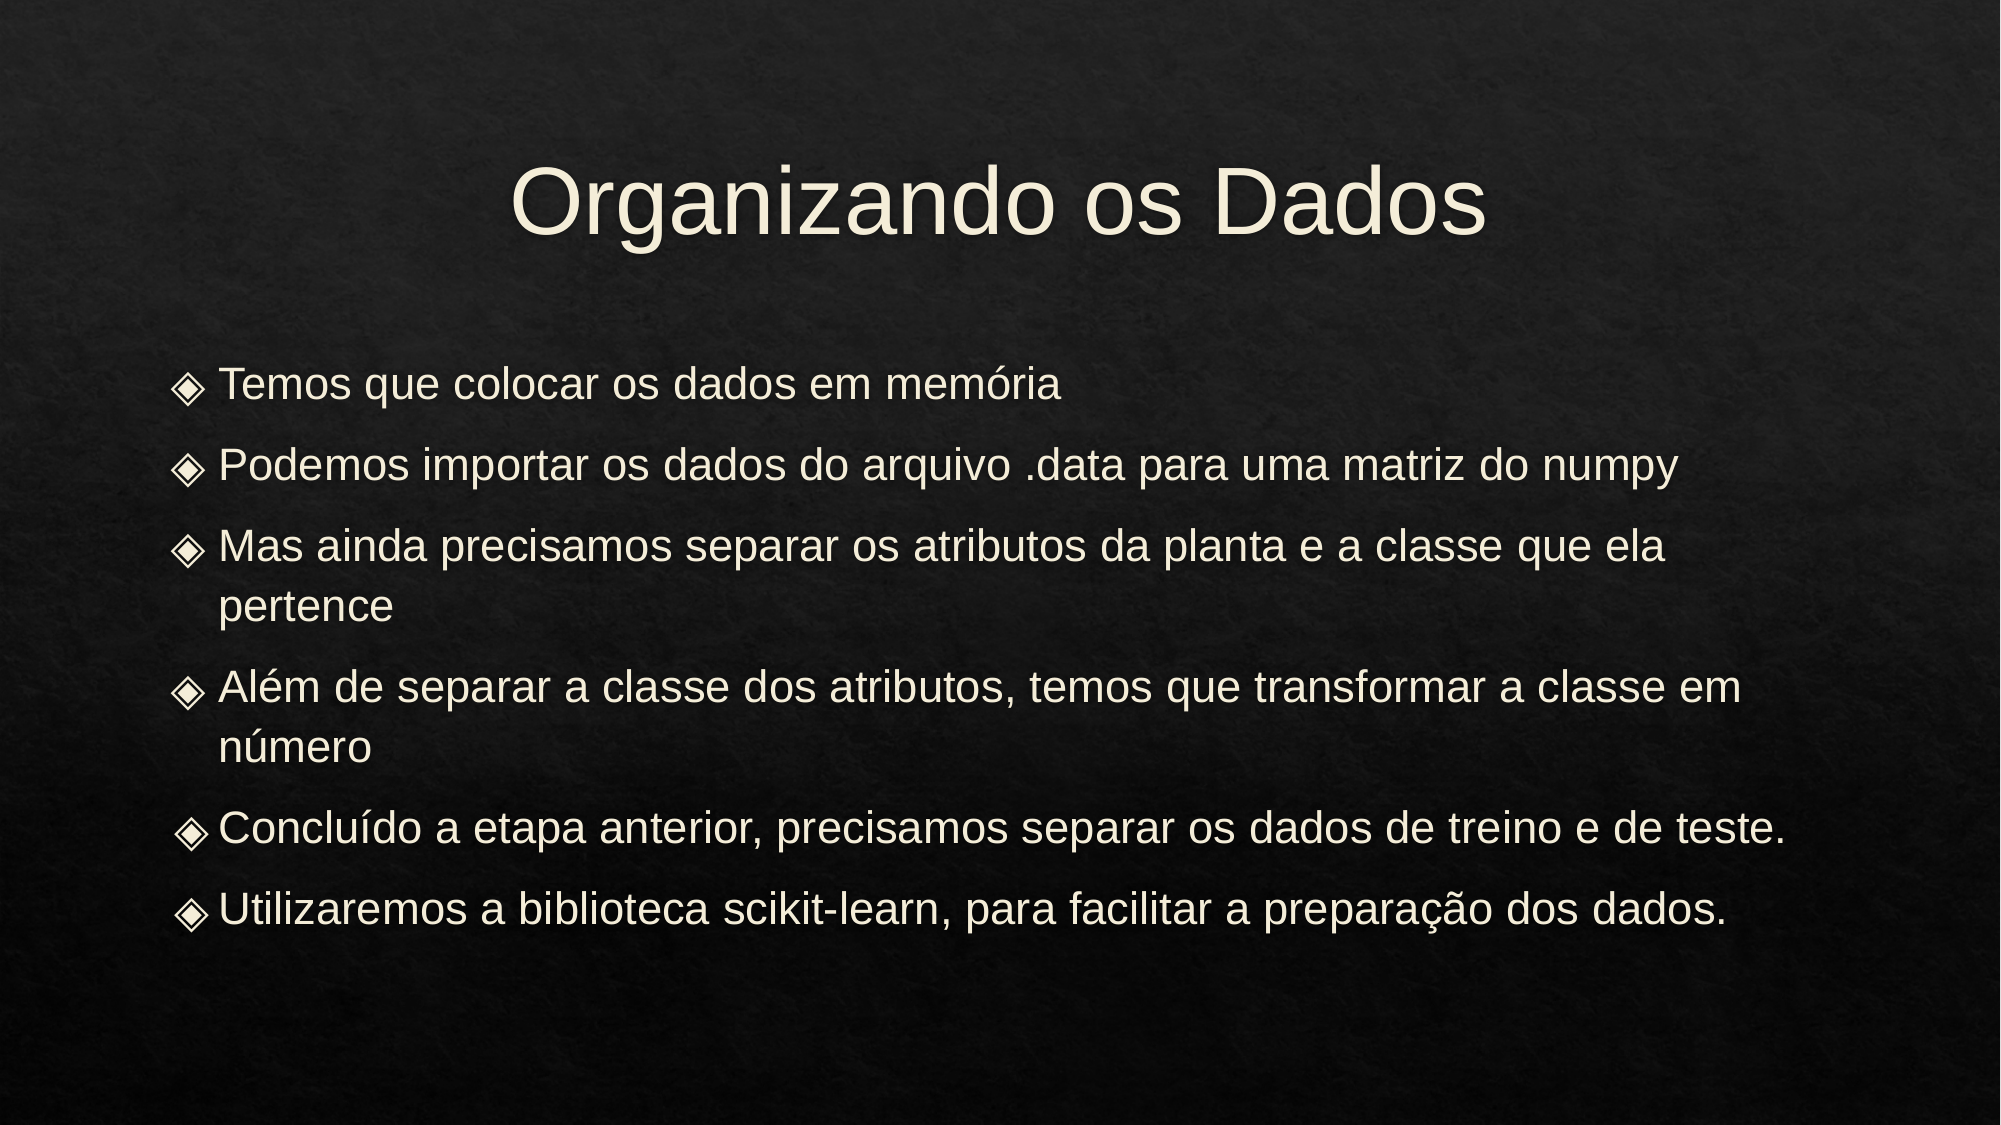

# Organizando os Dados
Temos que colocar os dados em memória
Podemos importar os dados do arquivo .data para uma matriz do numpy
Mas ainda precisamos separar os atributos da planta e a classe que ela pertence
Além de separar a classe dos atributos, temos que transformar a classe em número
Concluído a etapa anterior, precisamos separar os dados de treino e de teste.
Utilizaremos a biblioteca scikit-learn, para facilitar a preparação dos dados.